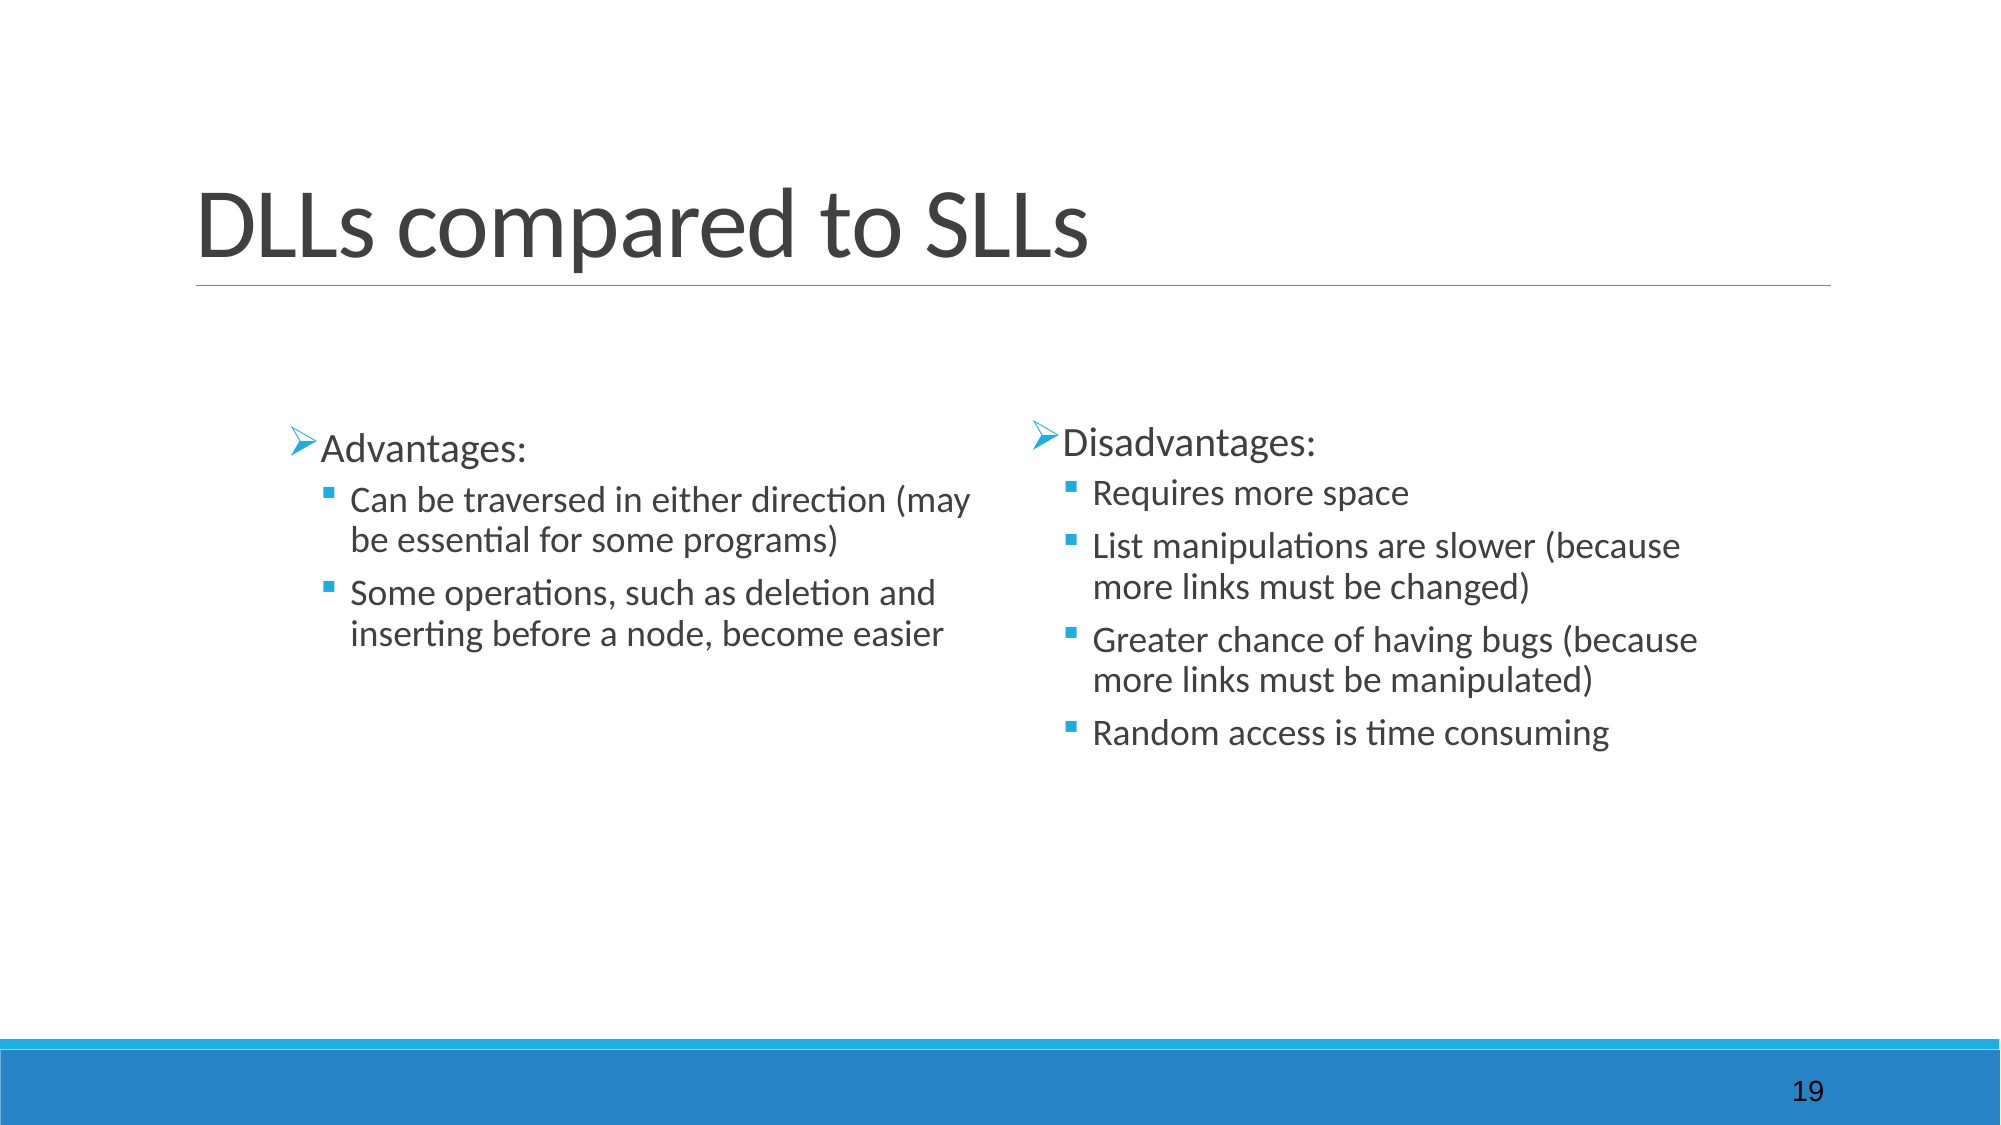

# DLLs compared to SLLs
Disadvantages:
Requires more space
List manipulations are slower (because more links must be changed)
Greater chance of having bugs (because more links must be manipulated)
Random access is time consuming
Advantages:
Can be traversed in either direction (may be essential for some programs)
Some operations, such as deletion and inserting before a node, become easier

19